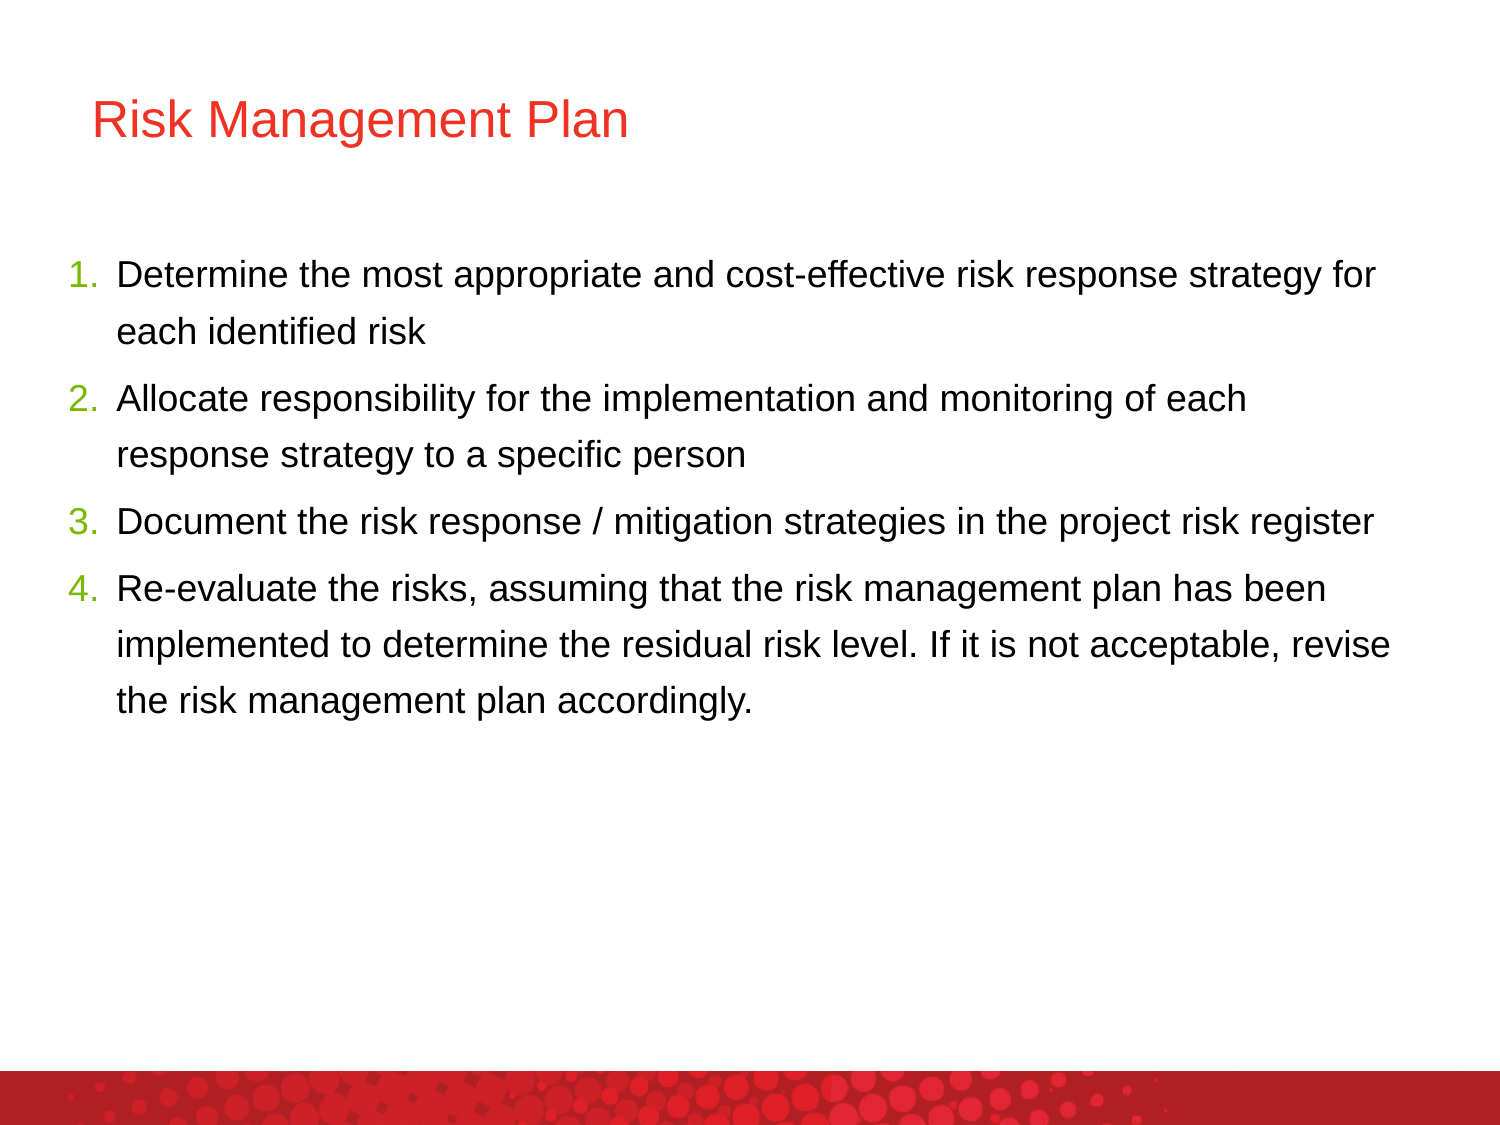

# Risk Management Plan
Determine the most appropriate and cost-effective risk response strategy for each identified risk
Allocate responsibility for the implementation and monitoring of each response strategy to a specific person
Document the risk response / mitigation strategies in the project risk register
Re-evaluate the risks, assuming that the risk management plan has been implemented to determine the residual risk level. If it is not acceptable, revise the risk management plan accordingly.